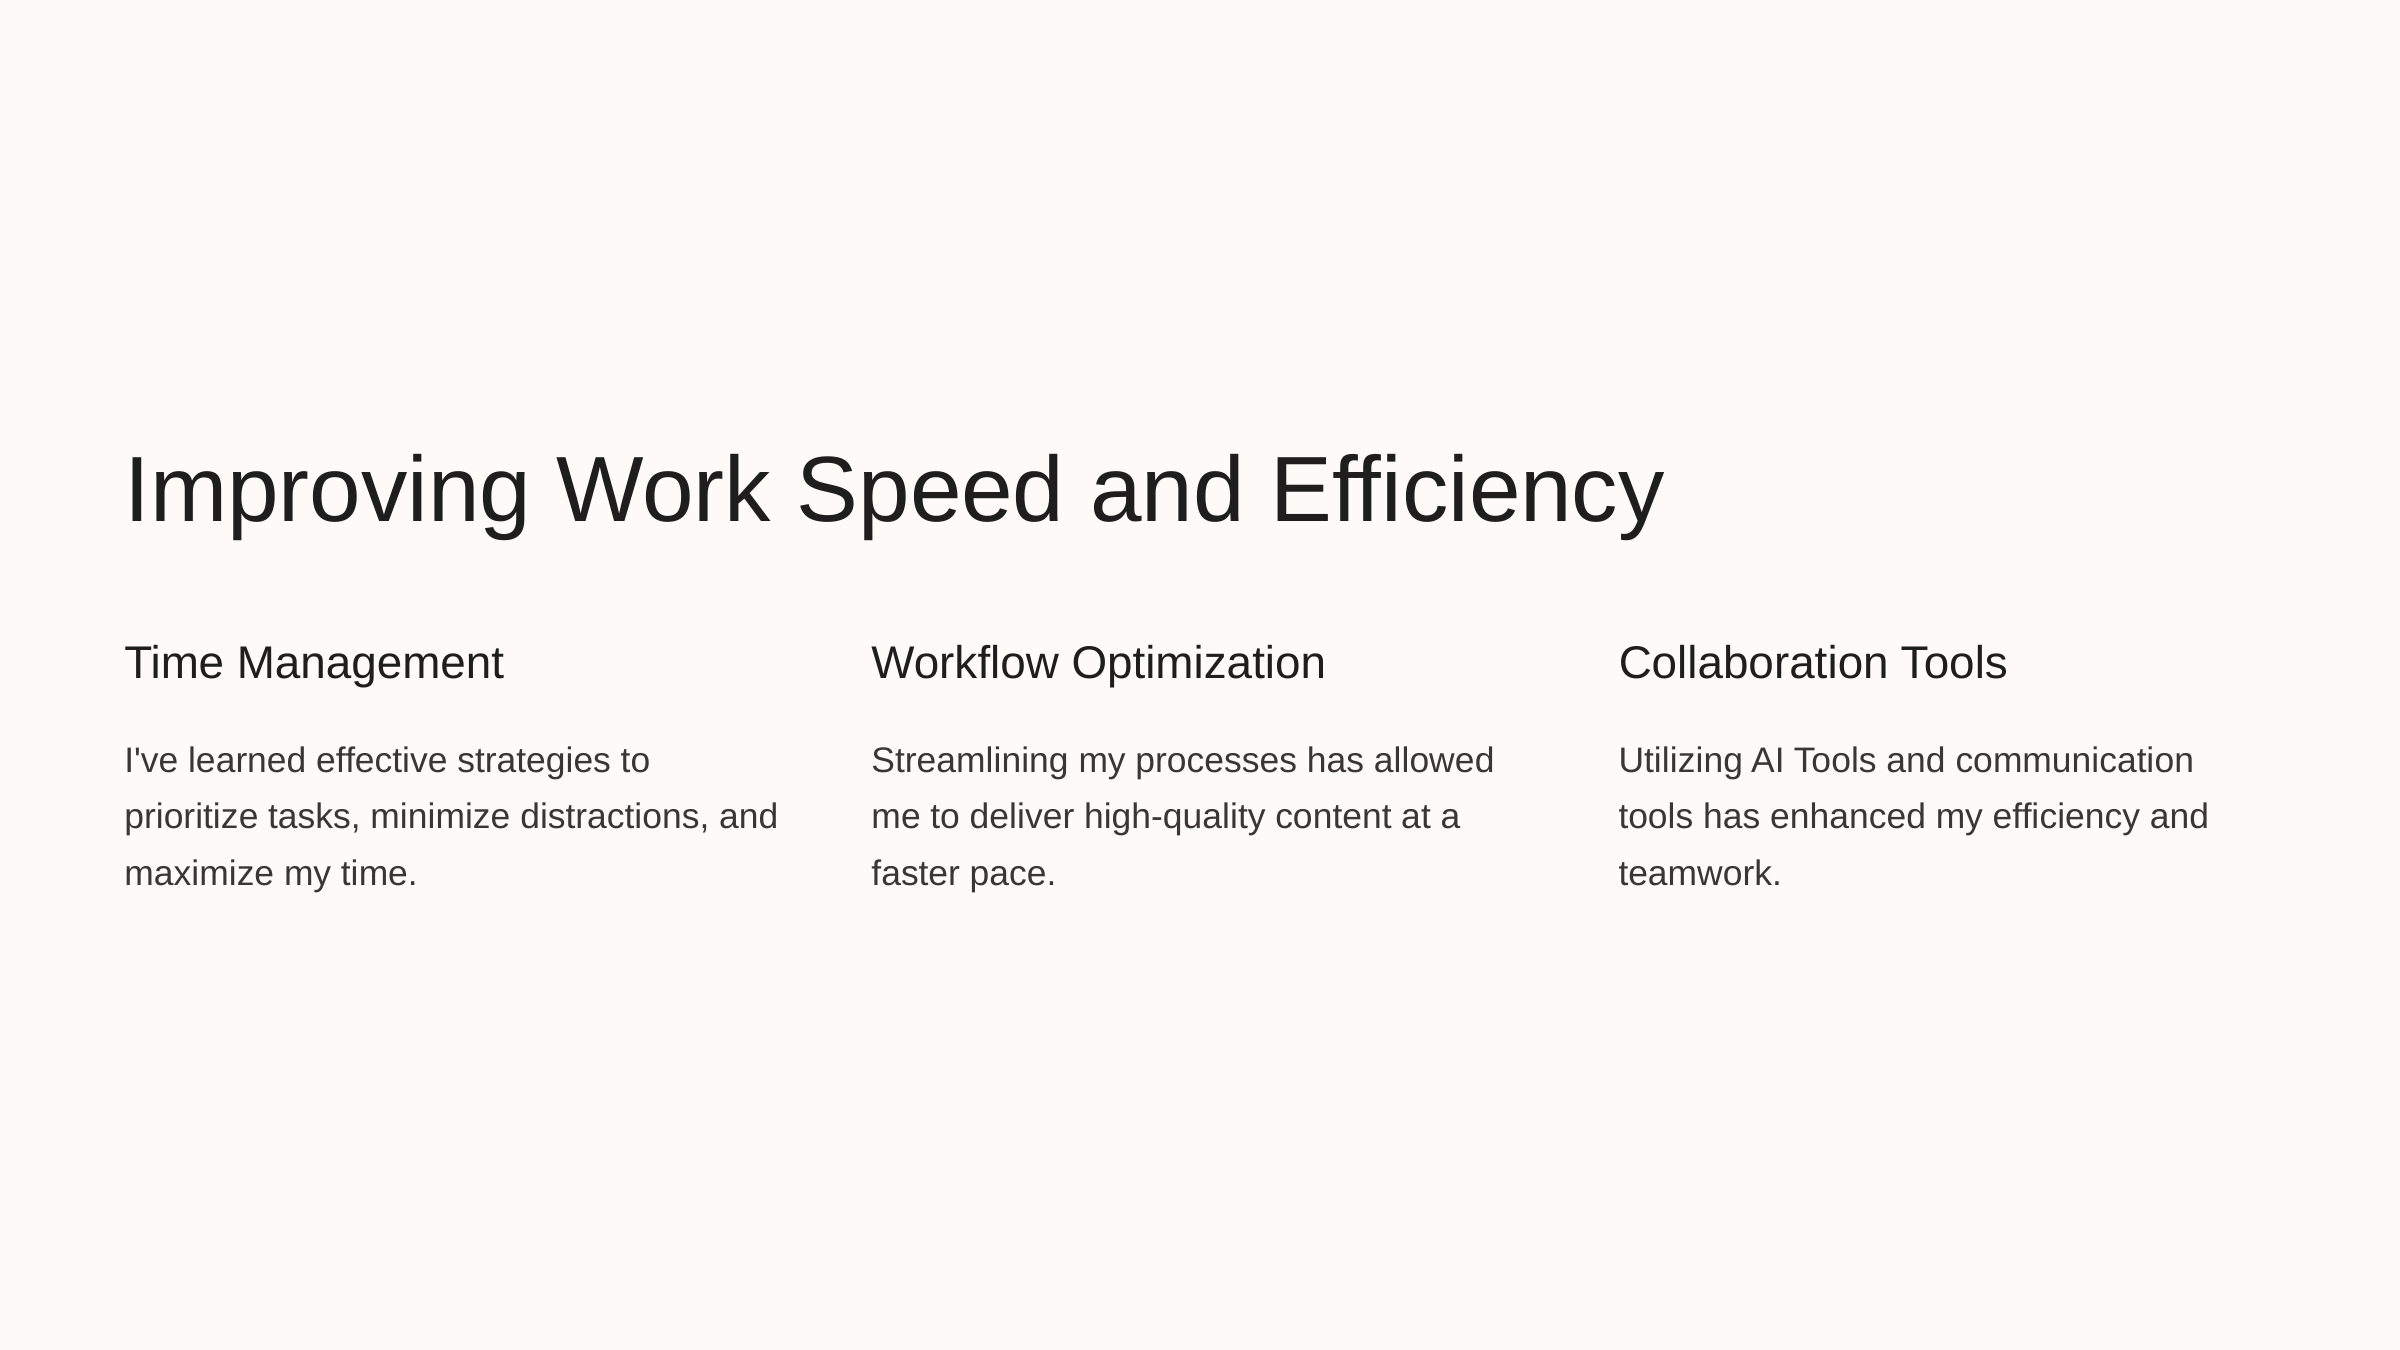

Improving Work Speed and Efficiency
Time Management
Workflow Optimization
Collaboration Tools
I've learned effective strategies to prioritize tasks, minimize distractions, and maximize my time.
Streamlining my processes has allowed me to deliver high-quality content at a faster pace.
Utilizing AI Tools and communication tools has enhanced my efficiency and teamwork.